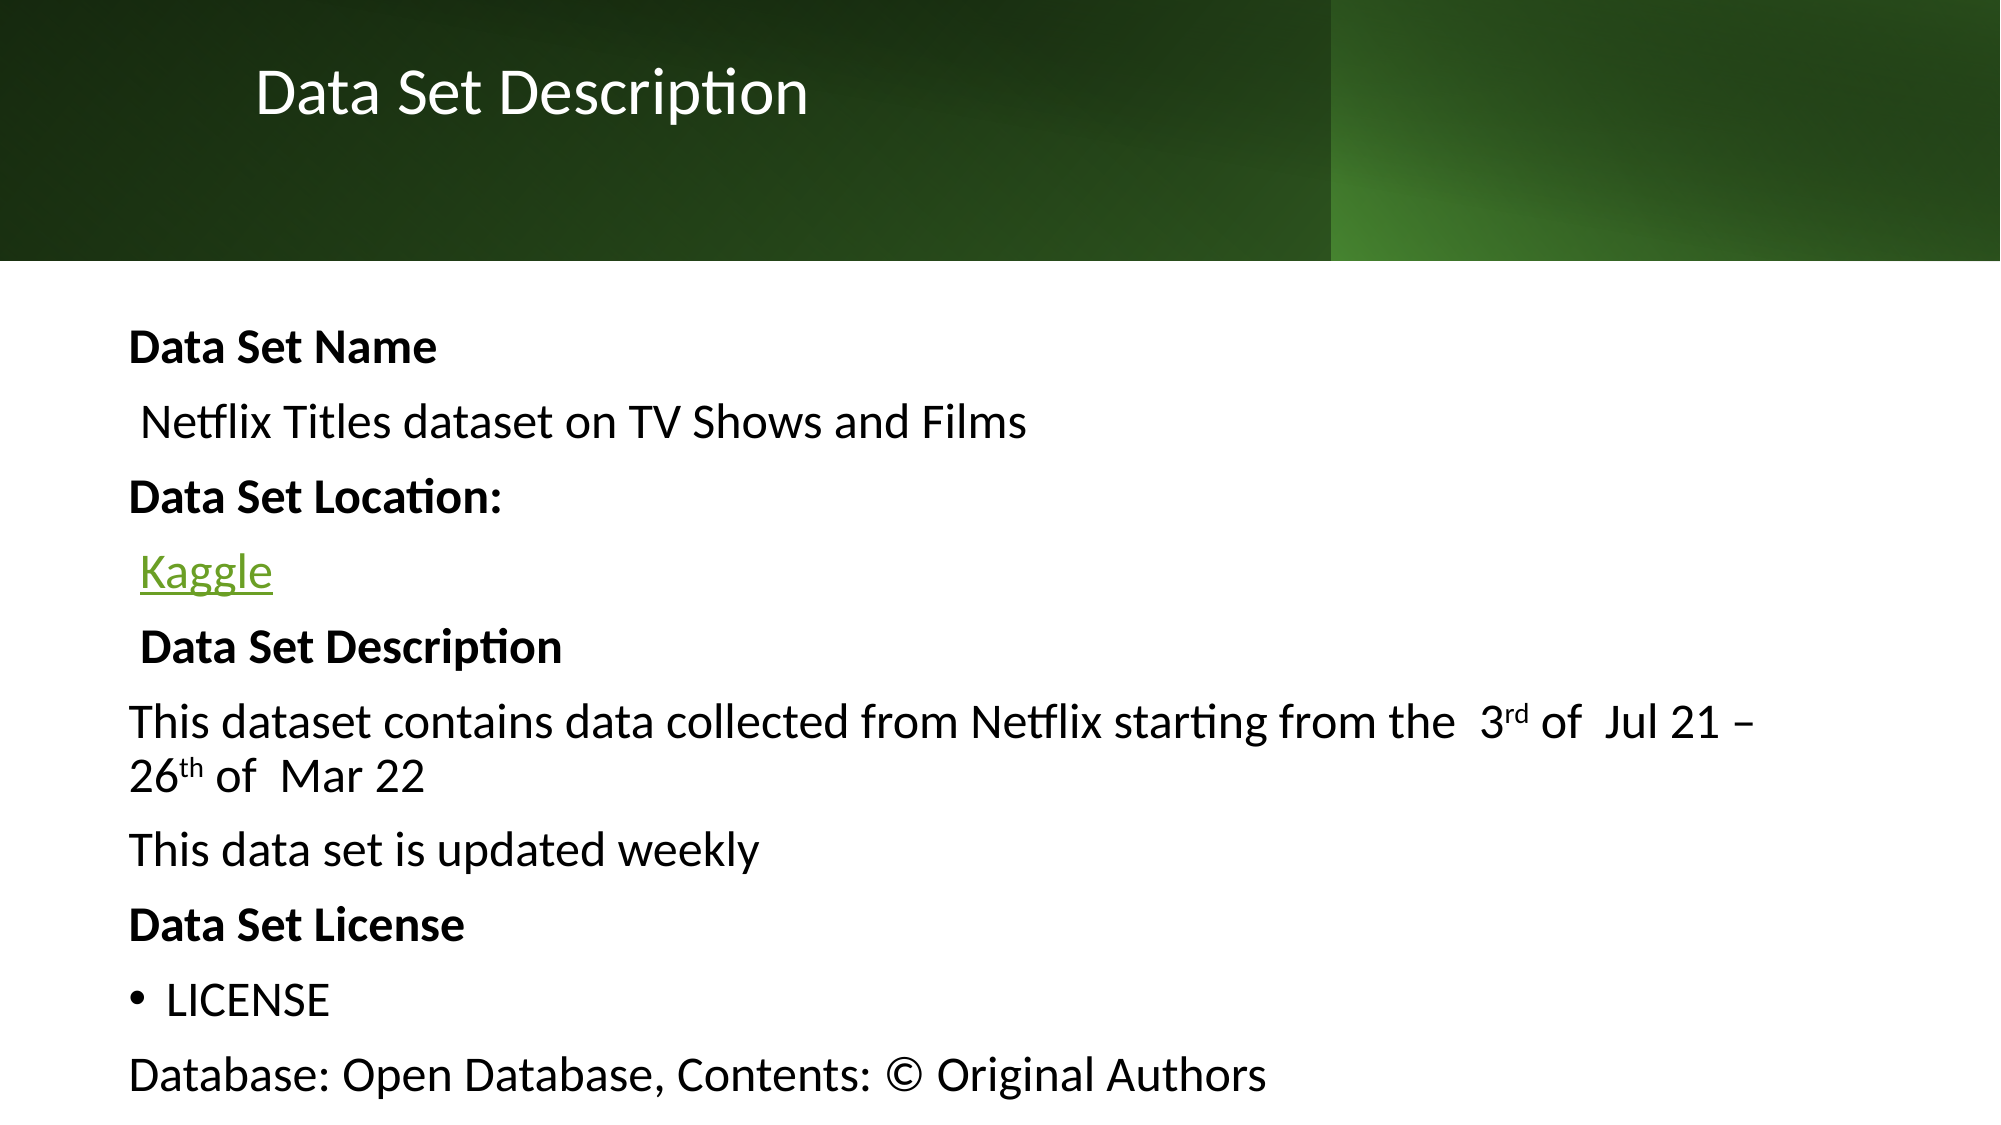

# Data Set Description

Data Set Name
 Netflix Titles dataset on TV Shows and Films
Data Set Location:
 Kaggle
 Data Set Description
This dataset contains data collected from Netflix starting from the  3rd of  Jul 21 – 26th of  Mar 22
This data set is updated weekly
Data Set License
LICENSE
Database: Open Database, Contents: © Original Authors